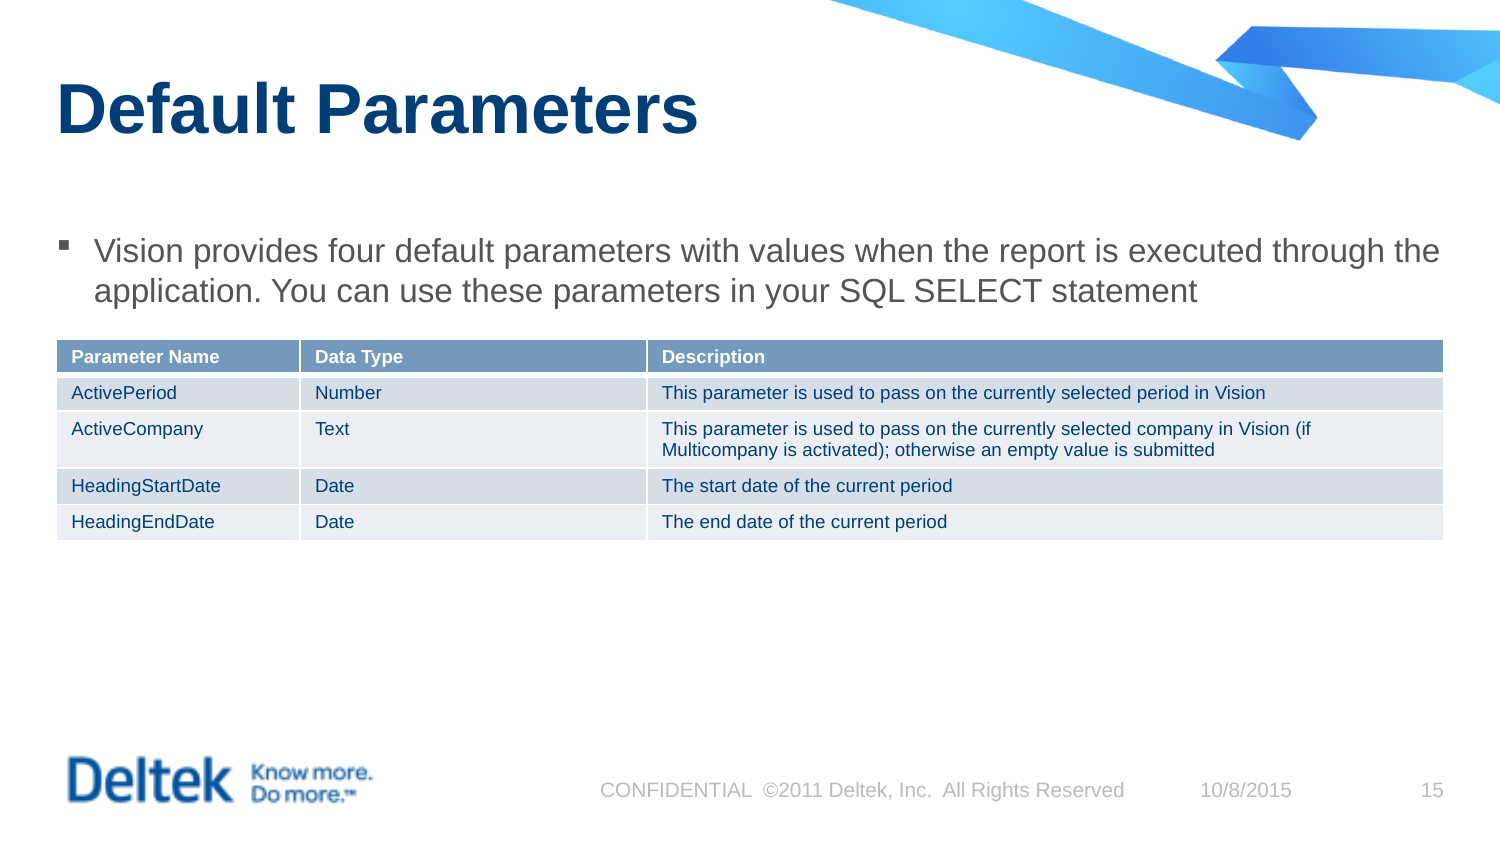

# Default Parameters
Vision provides four default parameters with values when the report is executed through the application. You can use these parameters in your SQL SELECT statement
| Parameter Name | Data Type | Description |
| --- | --- | --- |
| ActivePeriod | Number | This parameter is used to pass on the currently selected period in Vision |
| ActiveCompany | Text | This parameter is used to pass on the currently selected company in Vision (if Multicompany is activated); otherwise an empty value is submitted |
| HeadingStartDate | Date | The start date of the current period |
| HeadingEndDate | Date | The end date of the current period |
CONFIDENTIAL  ©2011 Deltek, Inc.  All Rights Reserved
10/8/2015
15